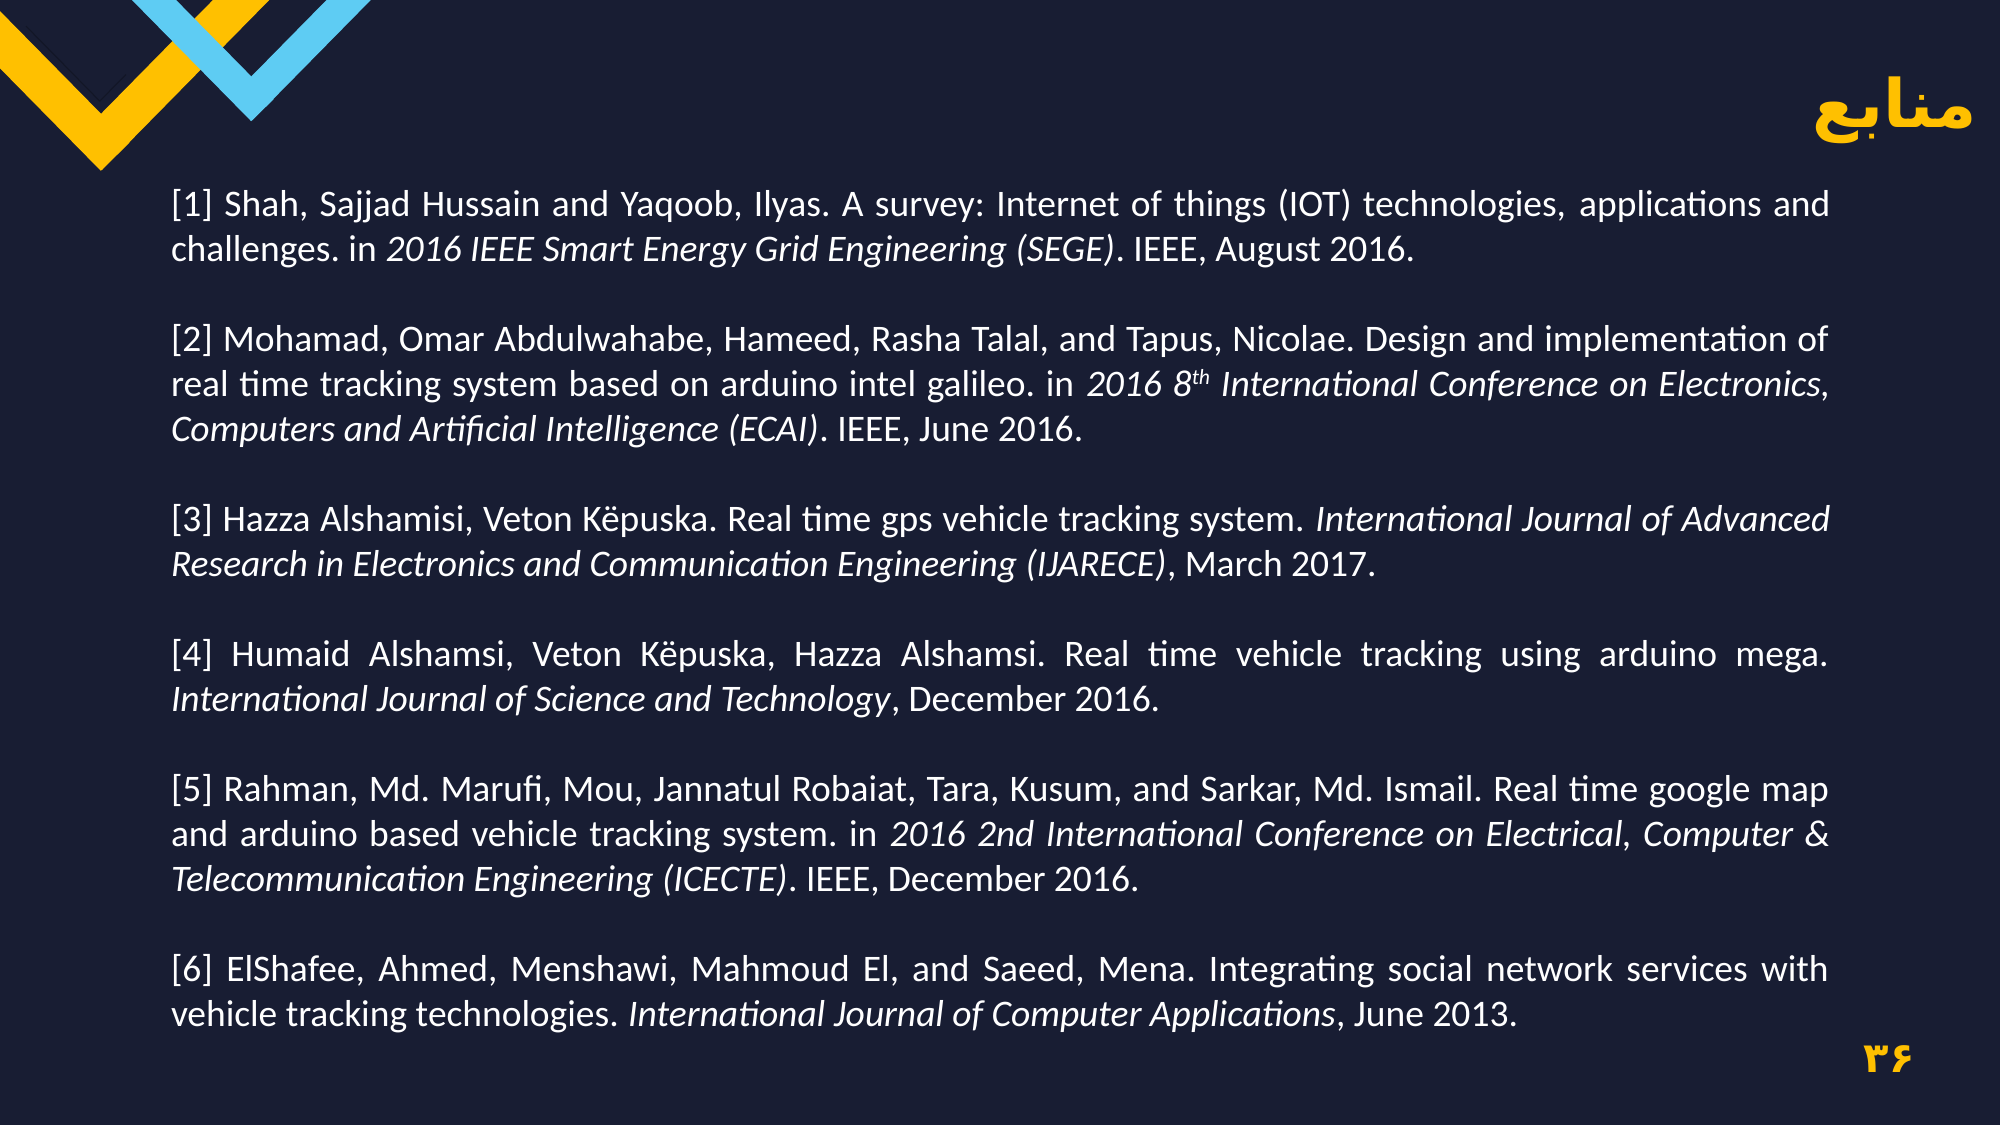

منابع
[1] Shah, Sajjad Hussain and Yaqoob, Ilyas. A survey: Internet of things (IOT) technologies, applications and challenges. in 2016 IEEE Smart Energy Grid Engineering (SEGE). IEEE, August 2016.

[2] Mohamad, Omar Abdulwahabe, Hameed, Rasha Talal, and Tapus, Nicolae. Design and implementation of real time tracking system based on arduino intel galileo. in 2016 8th International Conference on Electronics, Computers and Artificial Intelligence (ECAI). IEEE, June 2016.

[3] Hazza Alshamisi, Veton Këpuska. Real time gps vehicle tracking system. International Journal of Advanced Research in Electronics and Communication Engineering (IJARECE), March 2017.

[4] Humaid Alshamsi, Veton Këpuska, Hazza Alshamsi. Real time vehicle tracking using arduino mega. International Journal of Science and Technology, December 2016.

[5] Rahman, Md. Marufi, Mou, Jannatul Robaiat, Tara, Kusum, and Sarkar, Md. Ismail. Real time google map and arduino based vehicle tracking system. in 2016 2nd International Conference on Electrical, Computer & Telecommunication Engineering (ICECTE). IEEE, December 2016.

[6] ElShafee, Ahmed, Menshawi, Mahmoud El, and Saeed, Mena. Integrating social network services with vehicle tracking technologies. International Journal of Computer Applications, June 2013.
۳۶